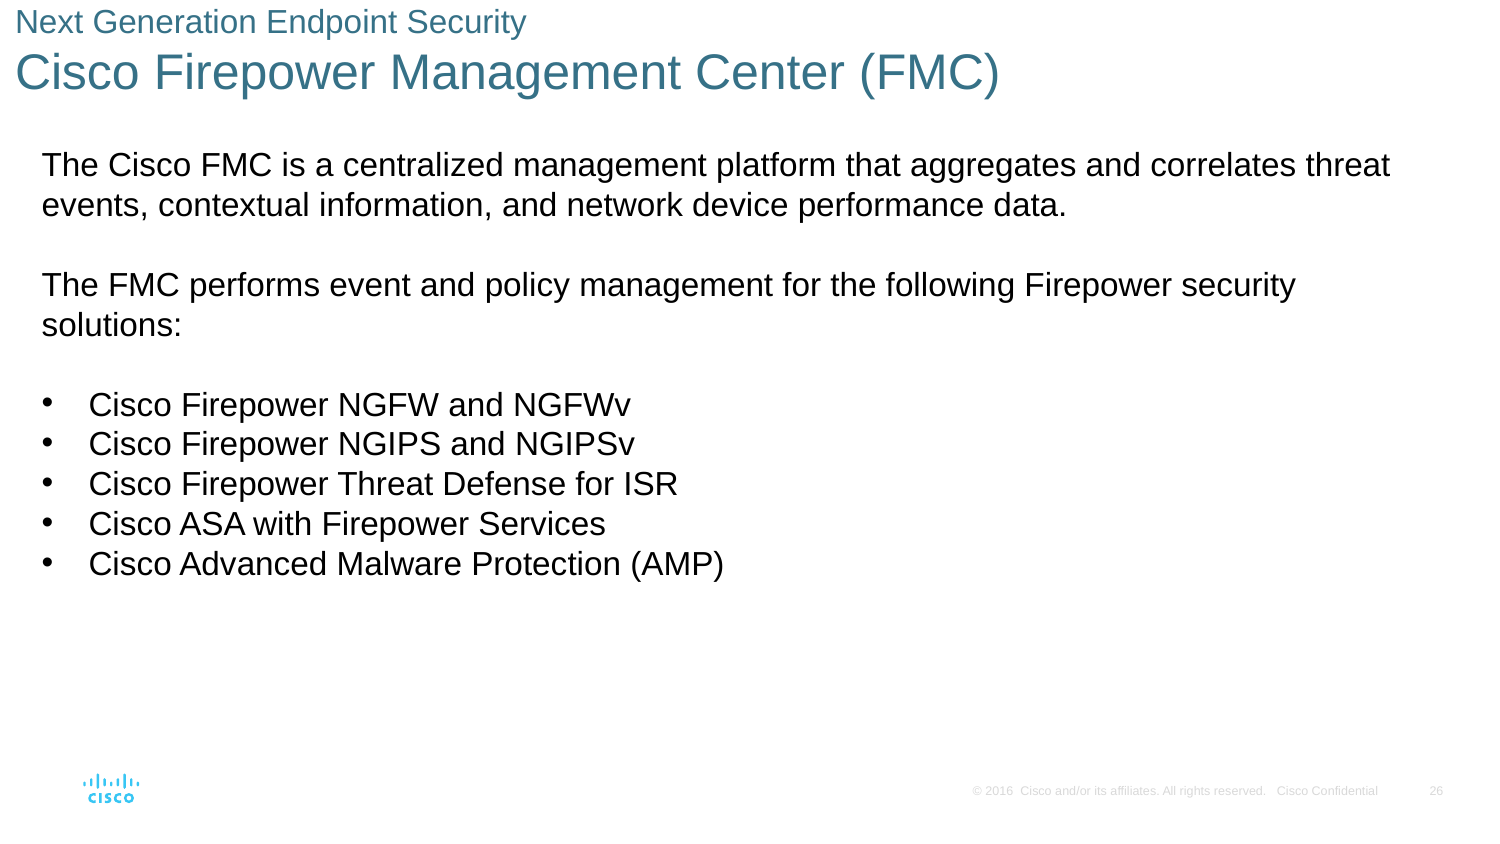

# Next Generation Endpoint Security Cisco Firepower Management Center (FMC)
The Cisco FMC is a centralized management platform that aggregates and correlates threat
events, contextual information, and network device performance data.

The FMC performs event and policy management for the following Firepower security
solutions:

Cisco Firepower NGFW and NGFWv
Cisco Firepower NGIPS and NGIPSv
Cisco Firepower Threat Defense for ISR
Cisco ASA with Firepower Services
Cisco Advanced Malware Protection (AMP)